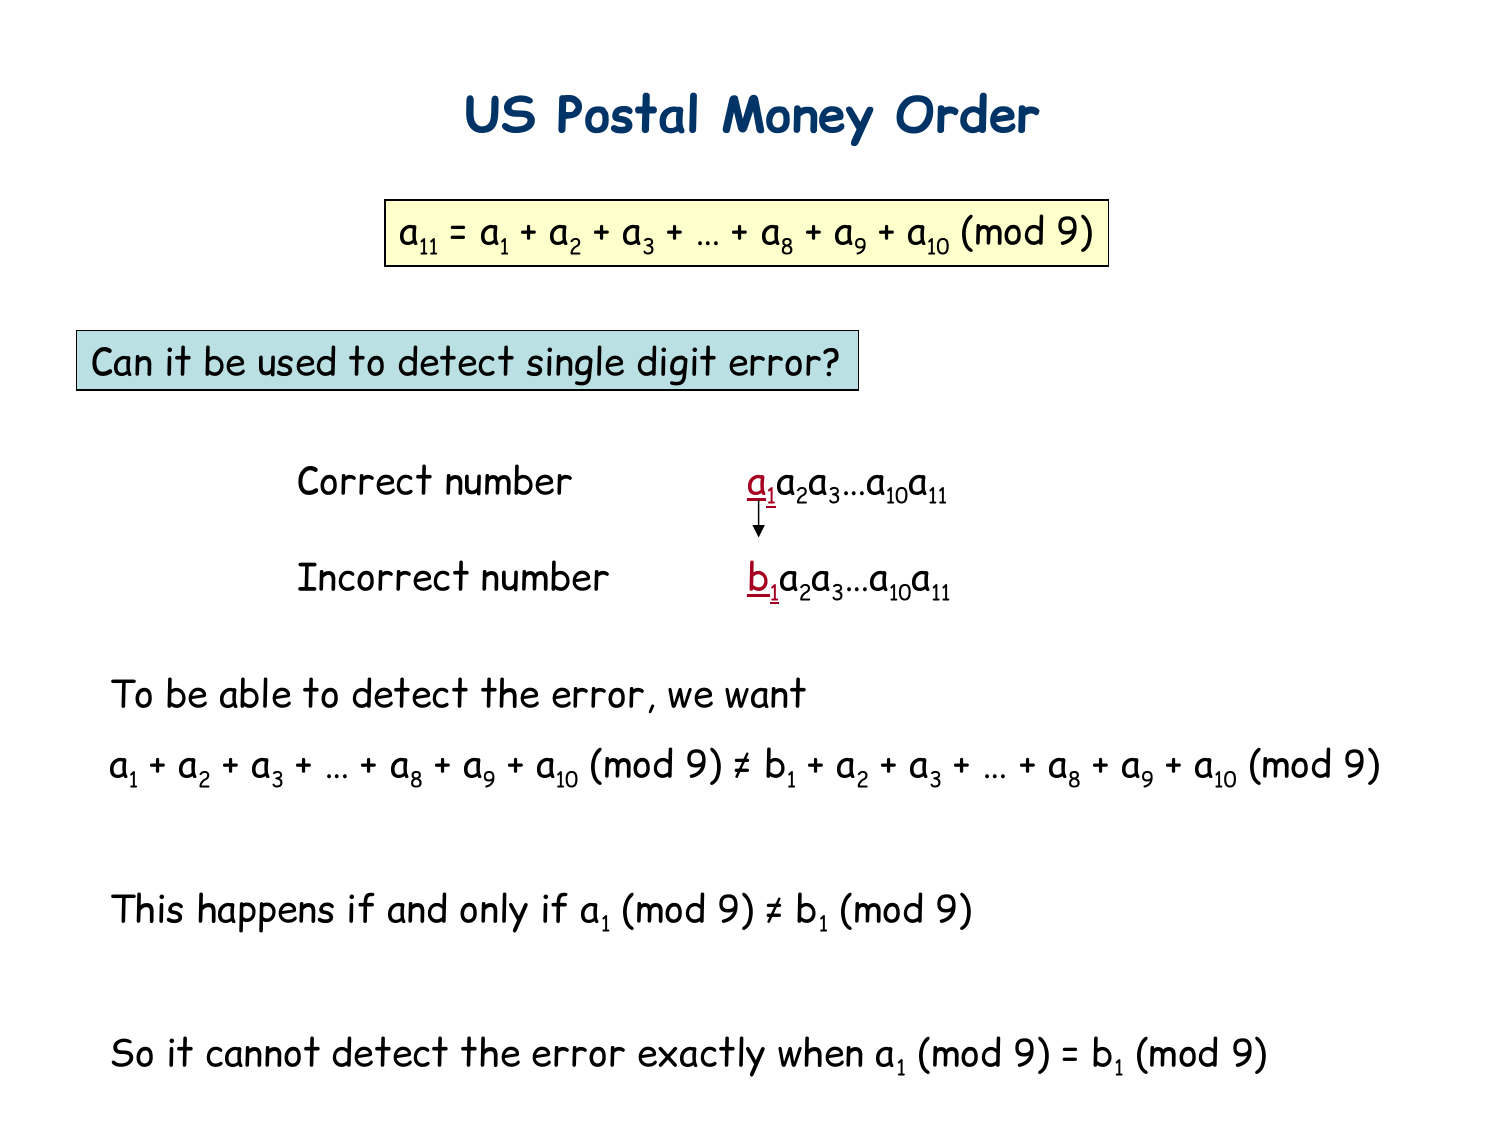

US Postal Money Order
a11 = a1 + a2 + a3 + … + a8 + a9 + a10 (mod 9)
Can it be used to detect single digit error?
Correct number		a1a2a3…a10a11

Incorrect number	b1a2a3…a10a11

To be able to detect the error, we want
a1 + a2 + a3 + … + a8 + a9 + a10 (mod 9) ≠ b1 + a2 + a3 + … + a8 + a9 + a10 (mod 9)

This happens if and only if a1 (mod 9) ≠ b1 (mod 9)

So it cannot detect the error exactly when a1 (mod 9) = b1 (mod 9)